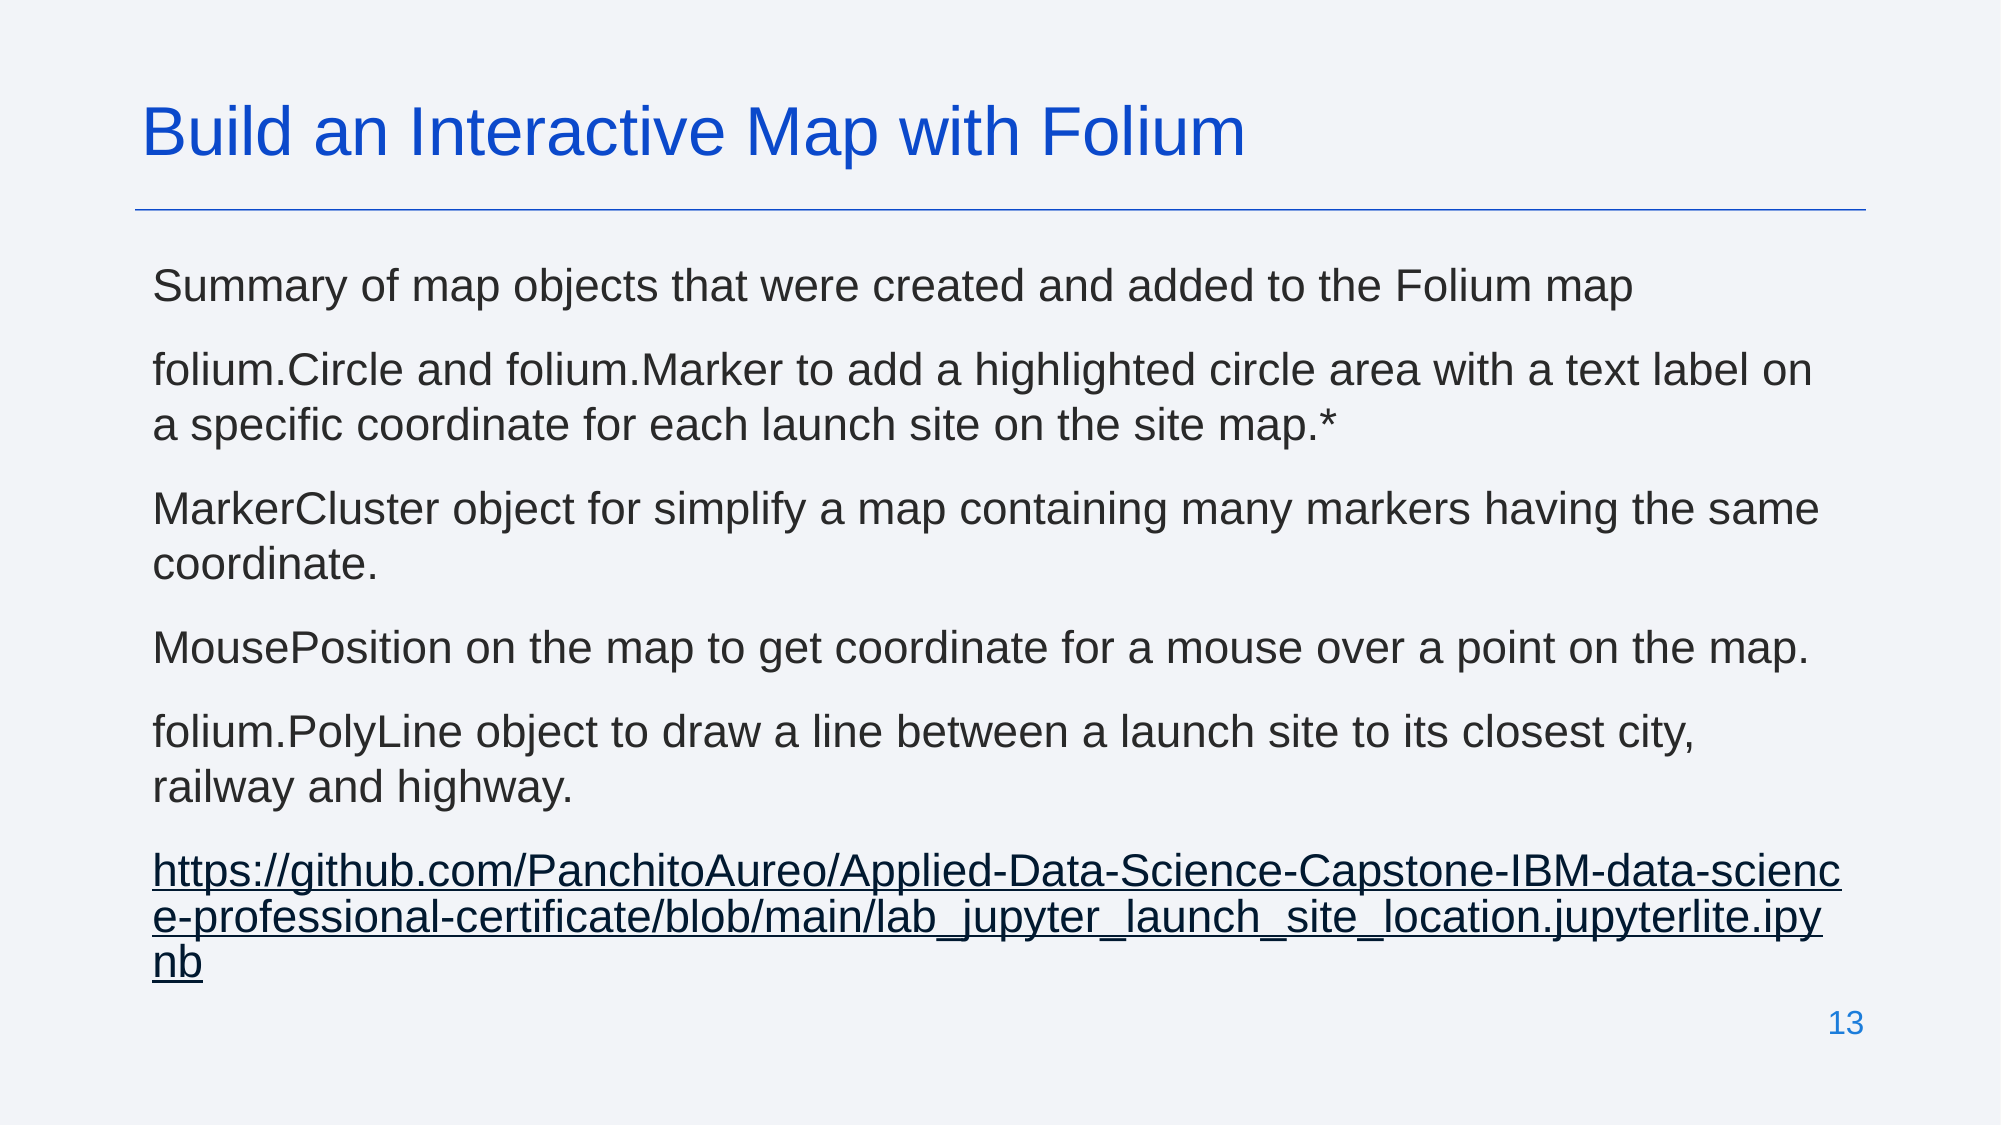

Build an Interactive Map with Folium
Summary of map objects that were created and added to the Folium map
folium.Circle and folium.Marker to add a highlighted circle area with a text label on a specific coordinate for each launch site on the site map.*
MarkerCluster object for simplify a map containing many markers having the same coordinate.
MousePosition on the map to get coordinate for a mouse over a point on the map.
folium.PolyLine object to draw a line between a launch site to its closest city, railway and highway.
https://github.com/PanchitoAureo/Applied-Data-Science-Capstone-IBM-data-science-professional-certificate/blob/main/lab_jupyter_launch_site_location.jupyterlite.ipynb

13